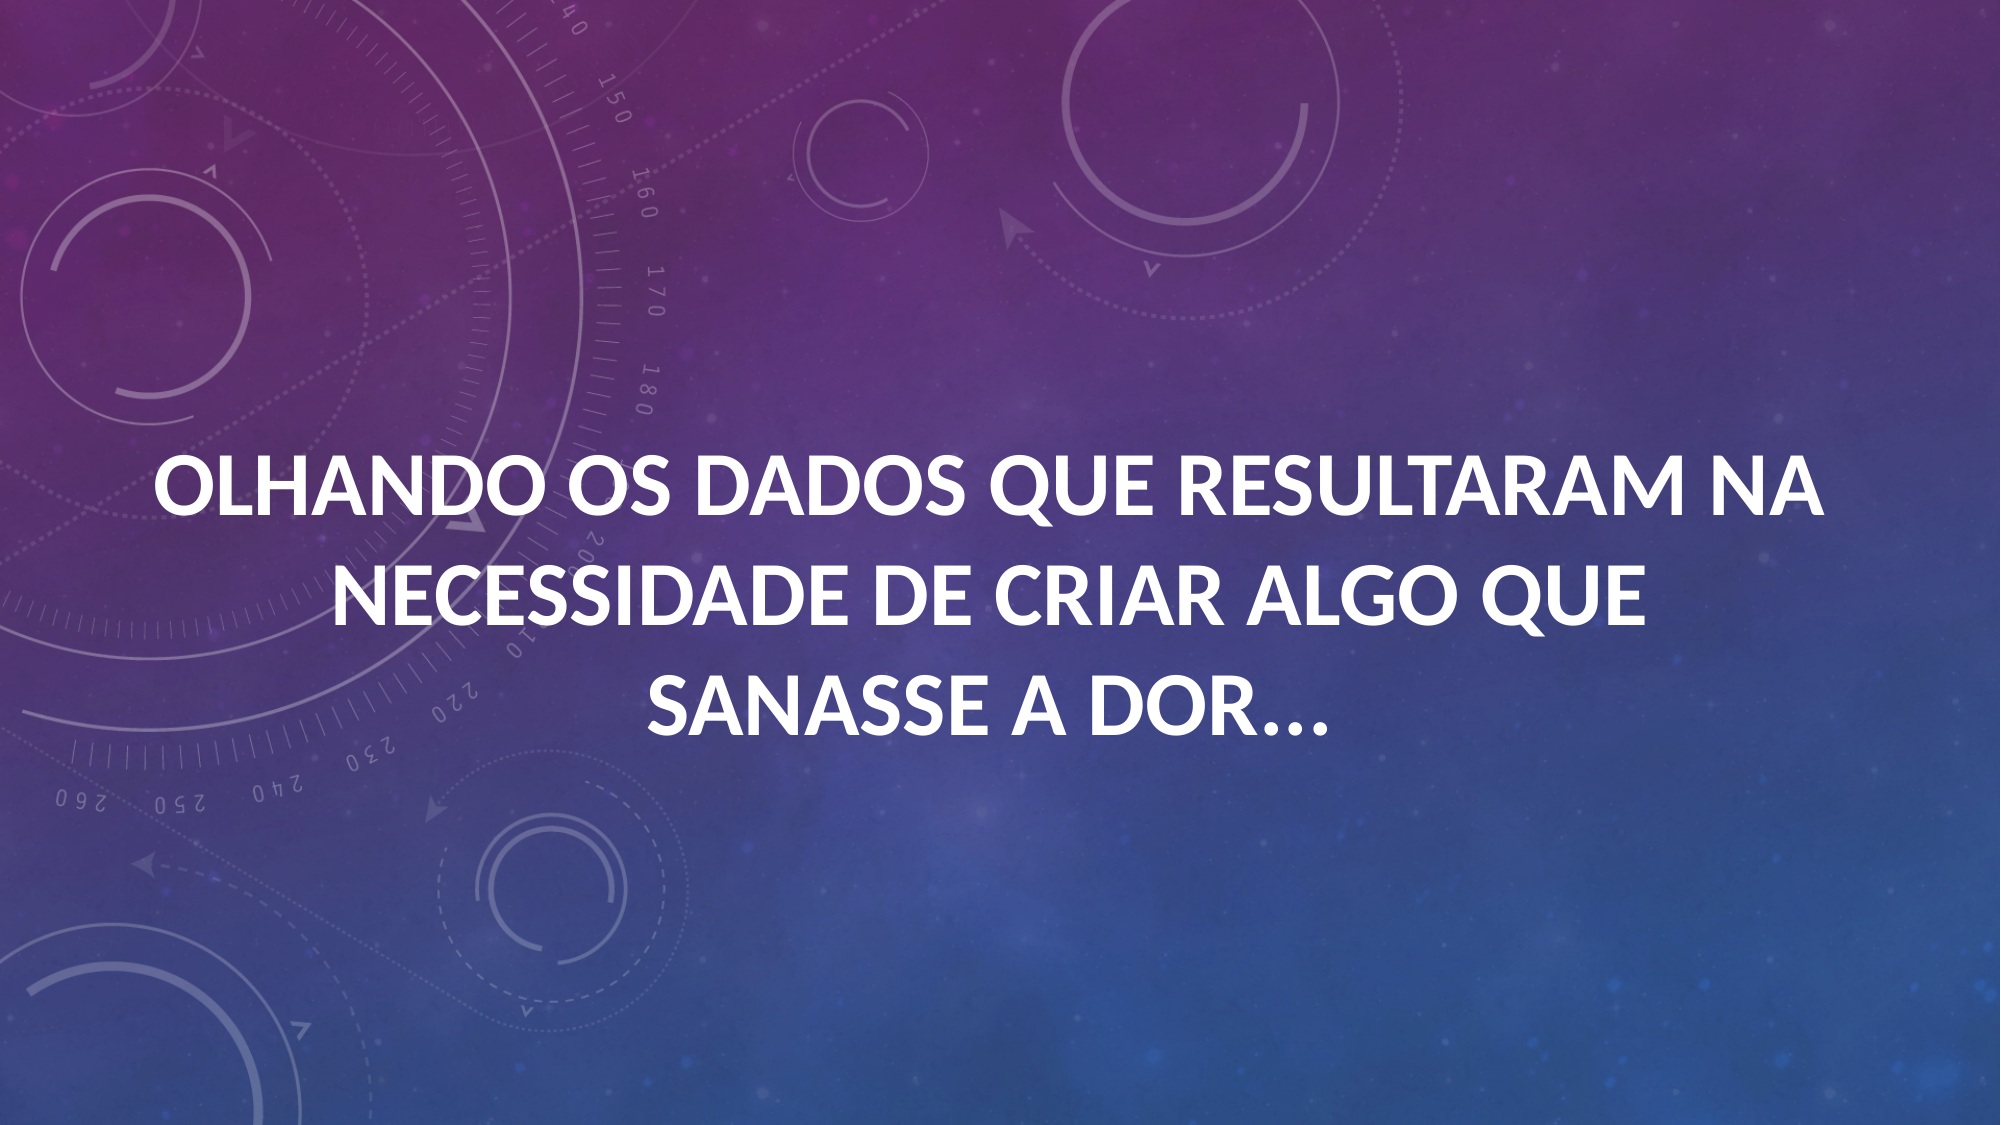

OLHANDO OS DADOS QUE RESULTARAM NA NECESSIDADE DE CRIAR ALGO QUE SANASSE A DOR...